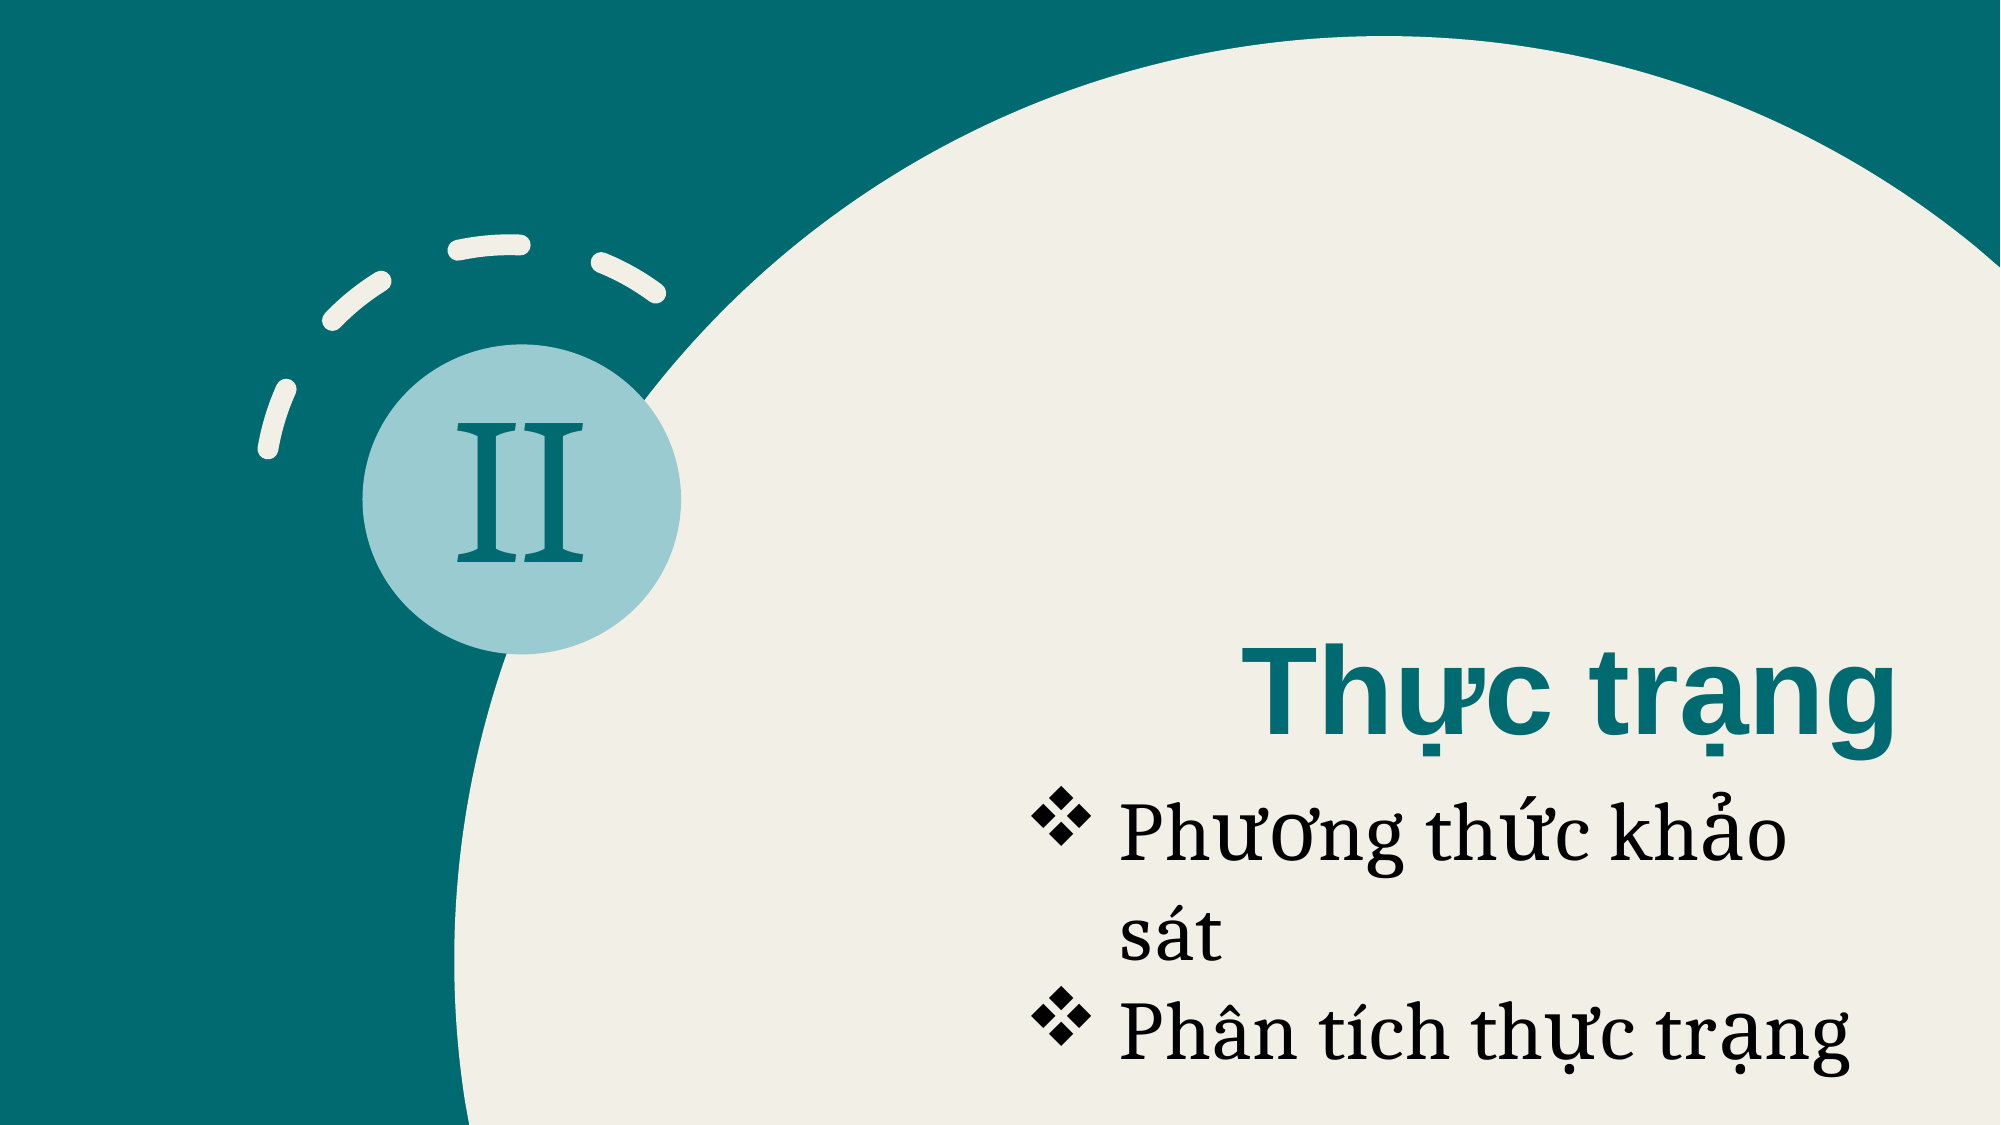

# Thực trạng

II
Phương thức khảo sát
Phân tích thực trạng